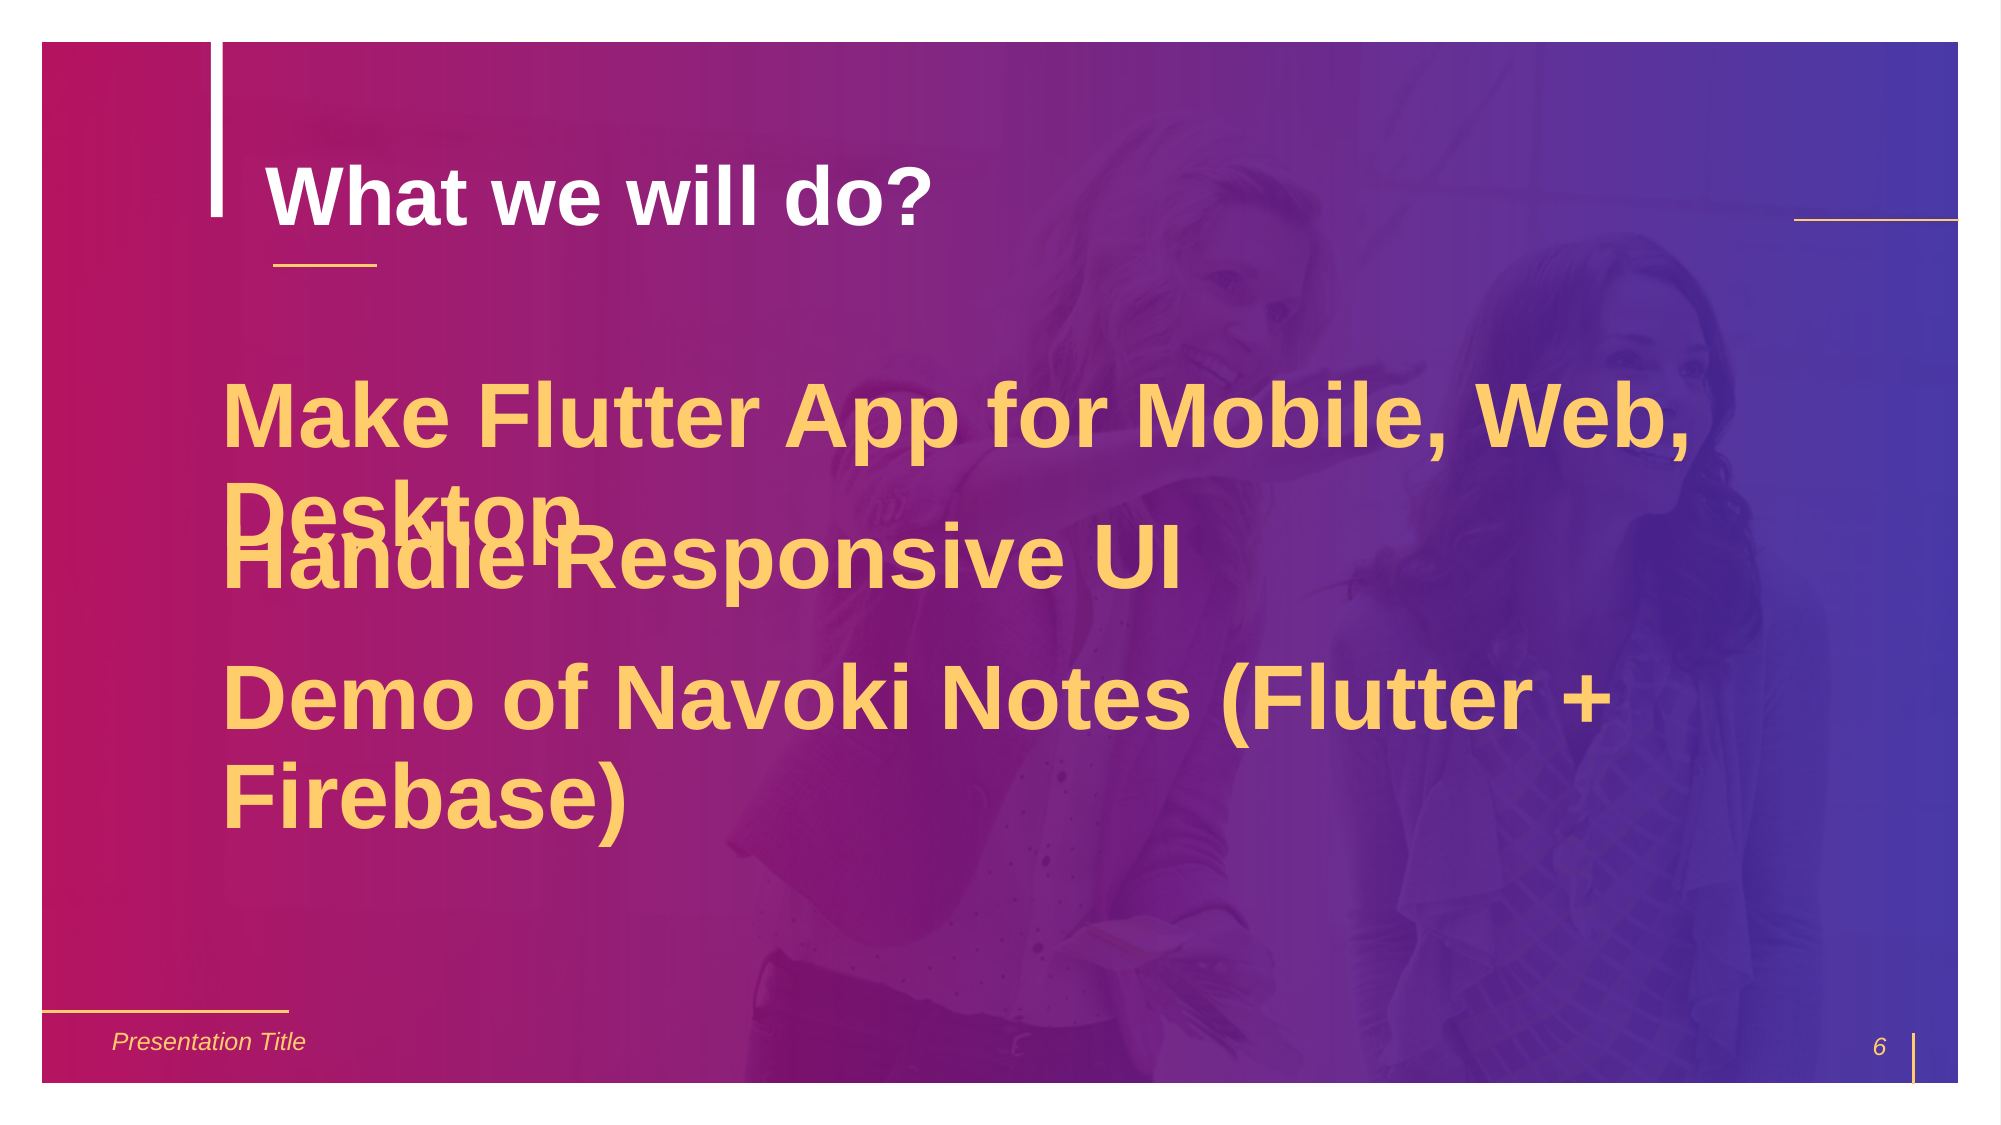

# What we will do?
Make Flutter App for Mobile, Web, Desktop
Handle Responsive UI
Demo of Navoki Notes (Flutter + Firebase)
Presentation Title
6